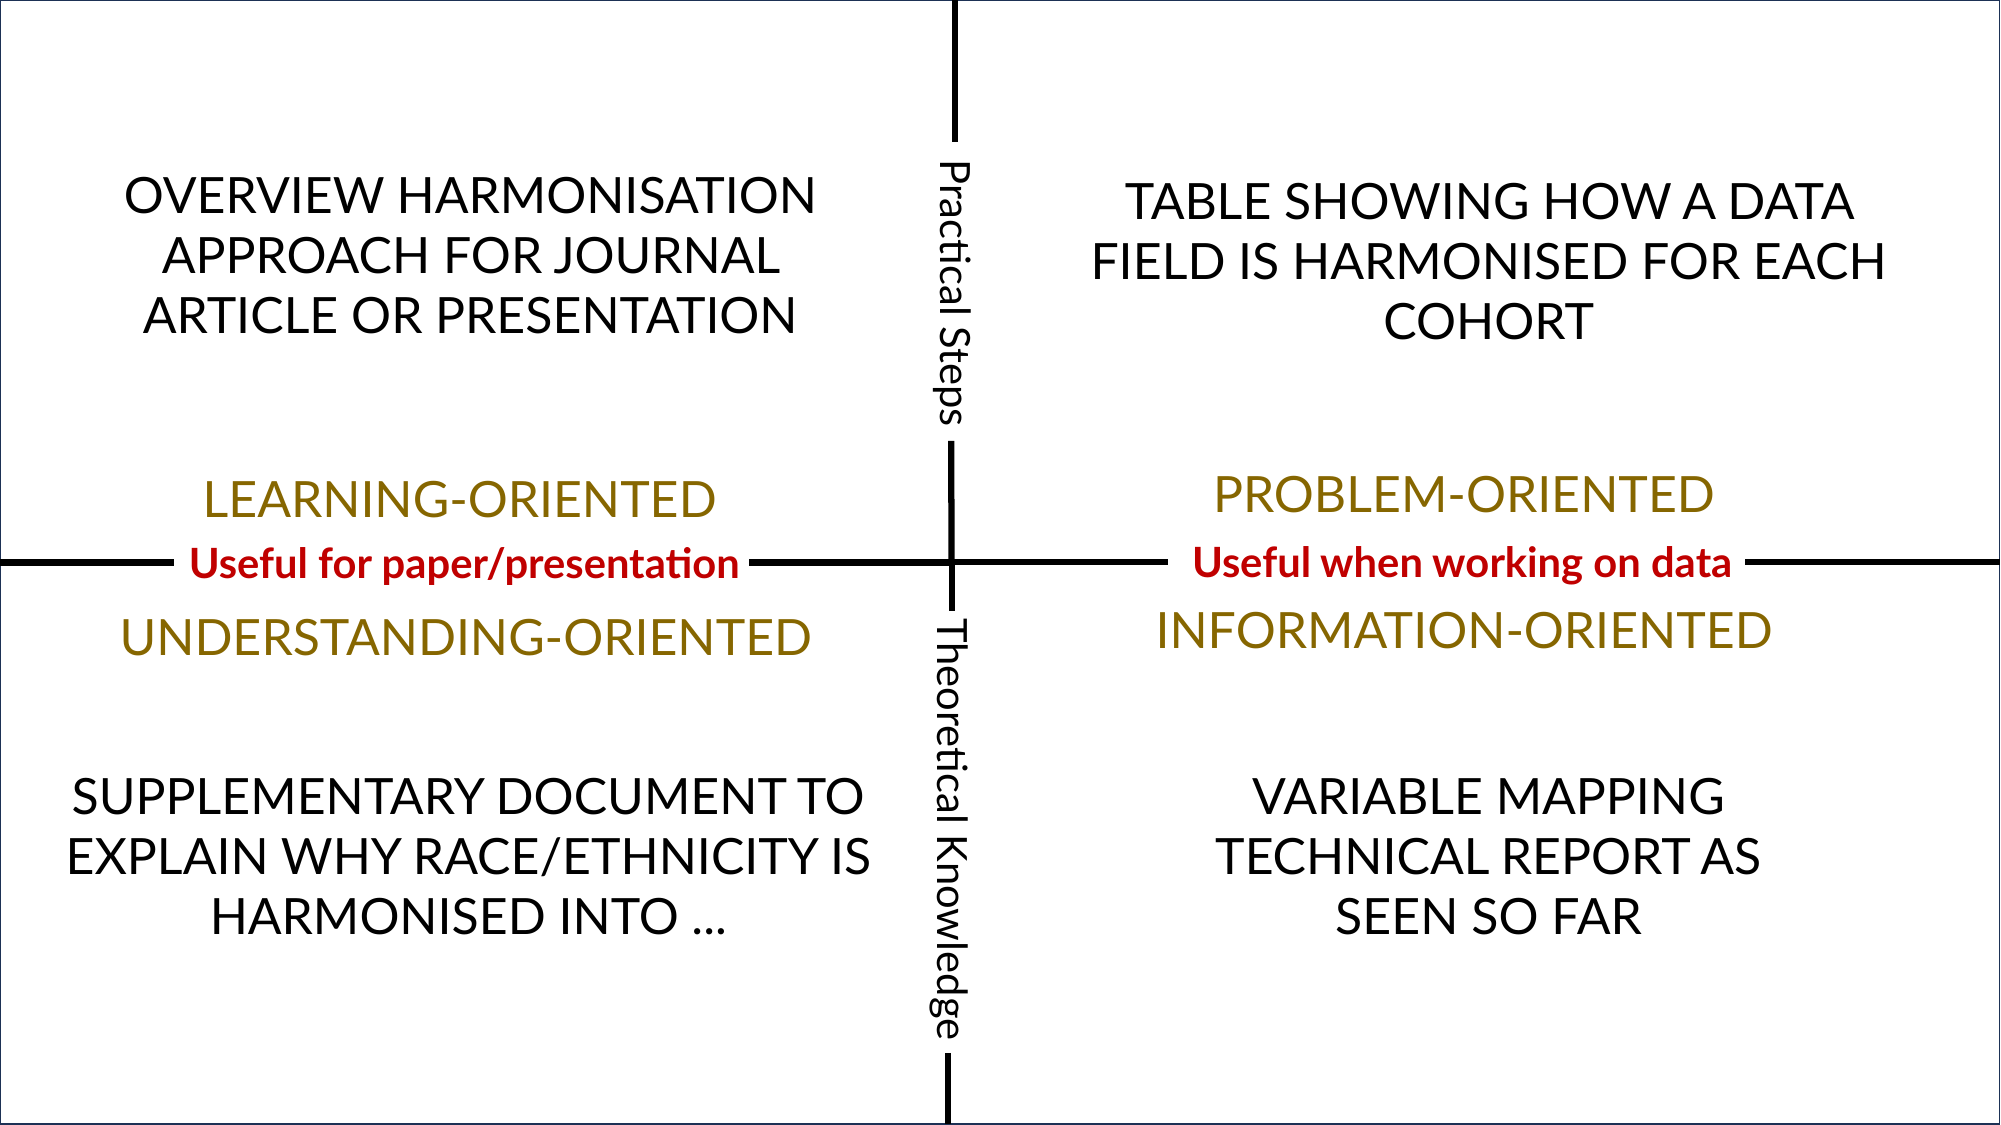

overview Harmonisation approach For journal article or presentation
Table showing how a data field is HARmonised for each cohort
Practical Steps
PROBLEM-oriented
Learning-oriented
Useful when working on data
Useful for paper/presentation
Information-oriented
Understanding-oriented
Variable mapping Technical Report AS SEEN so FAR
Supplementary document to explain WHY RACE/ETHNICity is harmonised into ...
Theoretical Knowledge